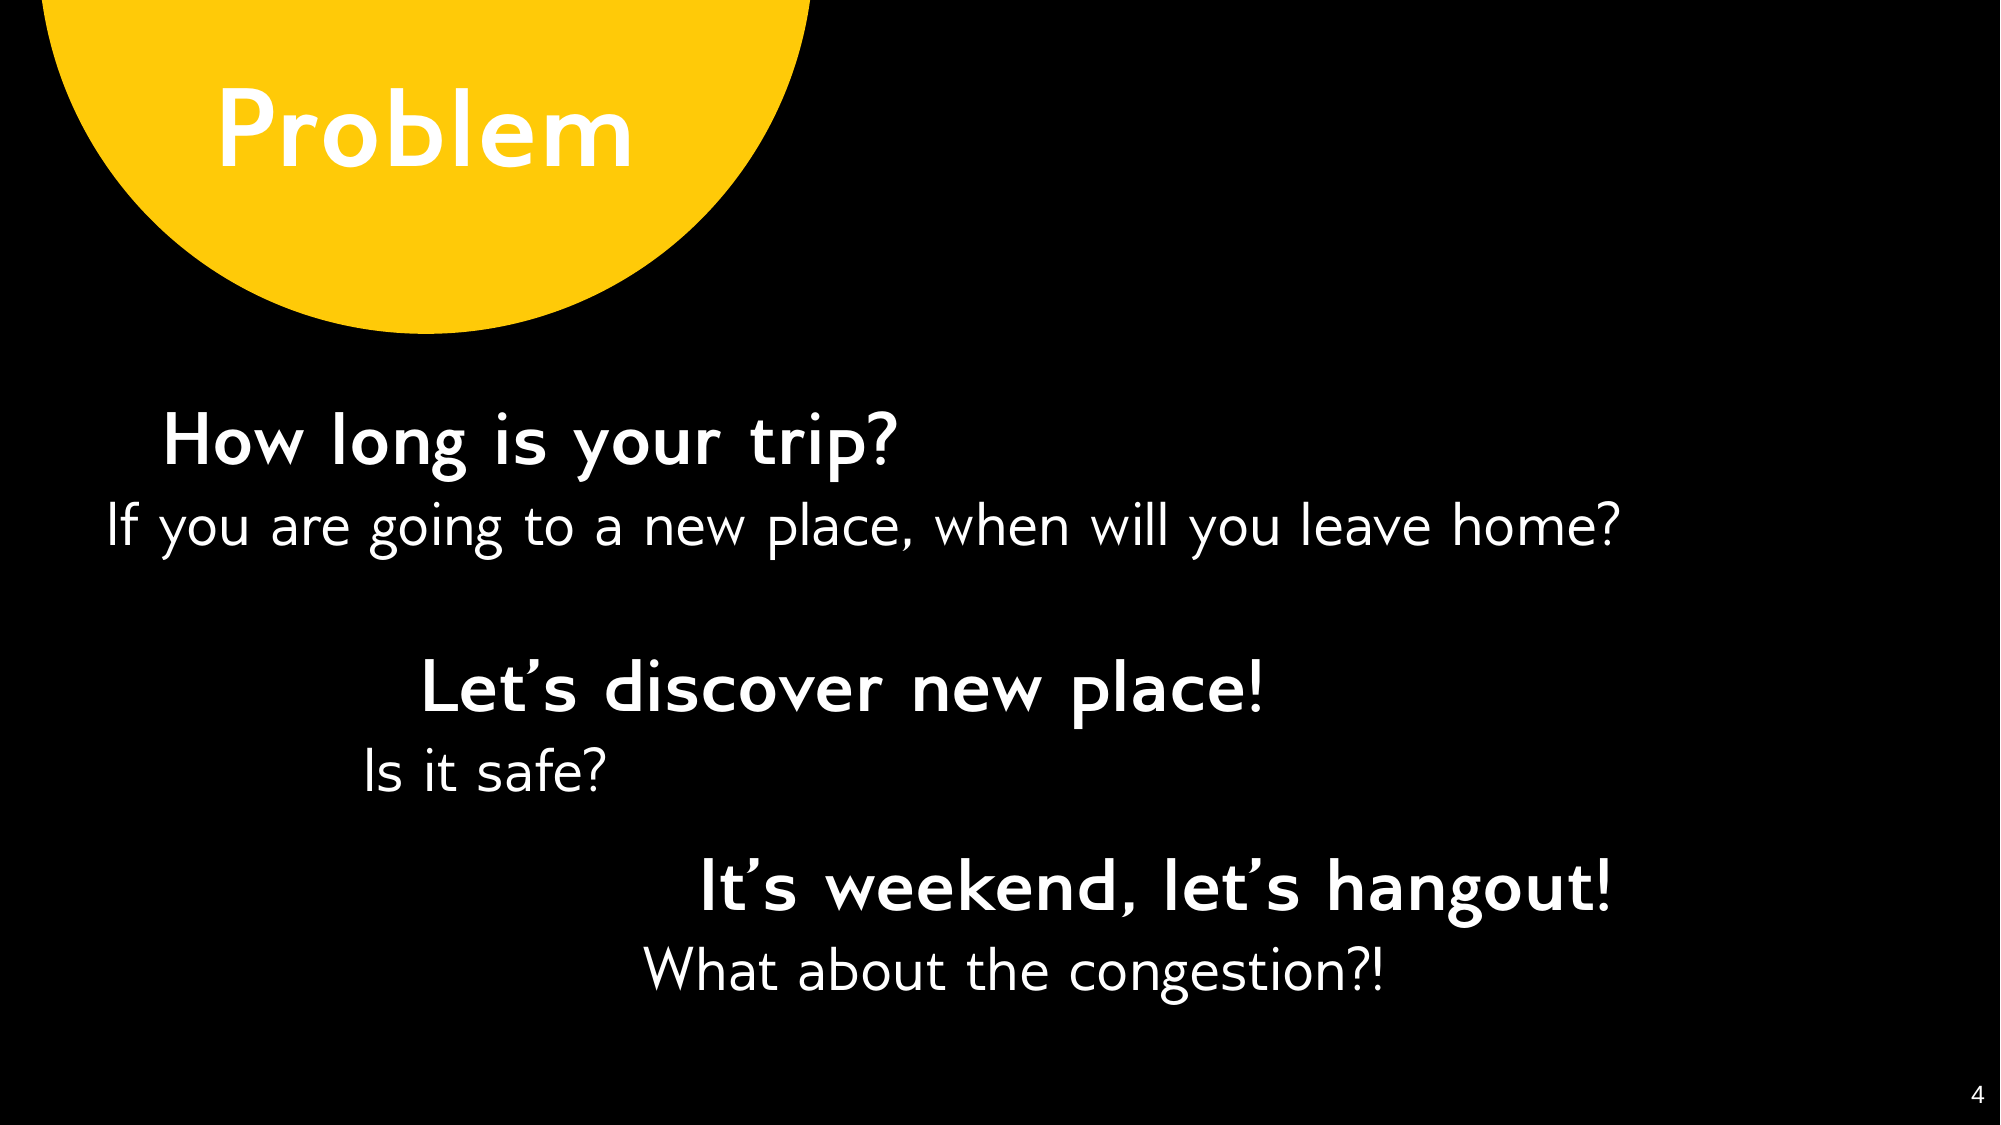

# Problem

How long is your trip?
If you are going to a new place, when will you leave home?
Let’s discover new place!
Is it safe?
It’s weekend, let’s hangout!
What about the congestion?!
4